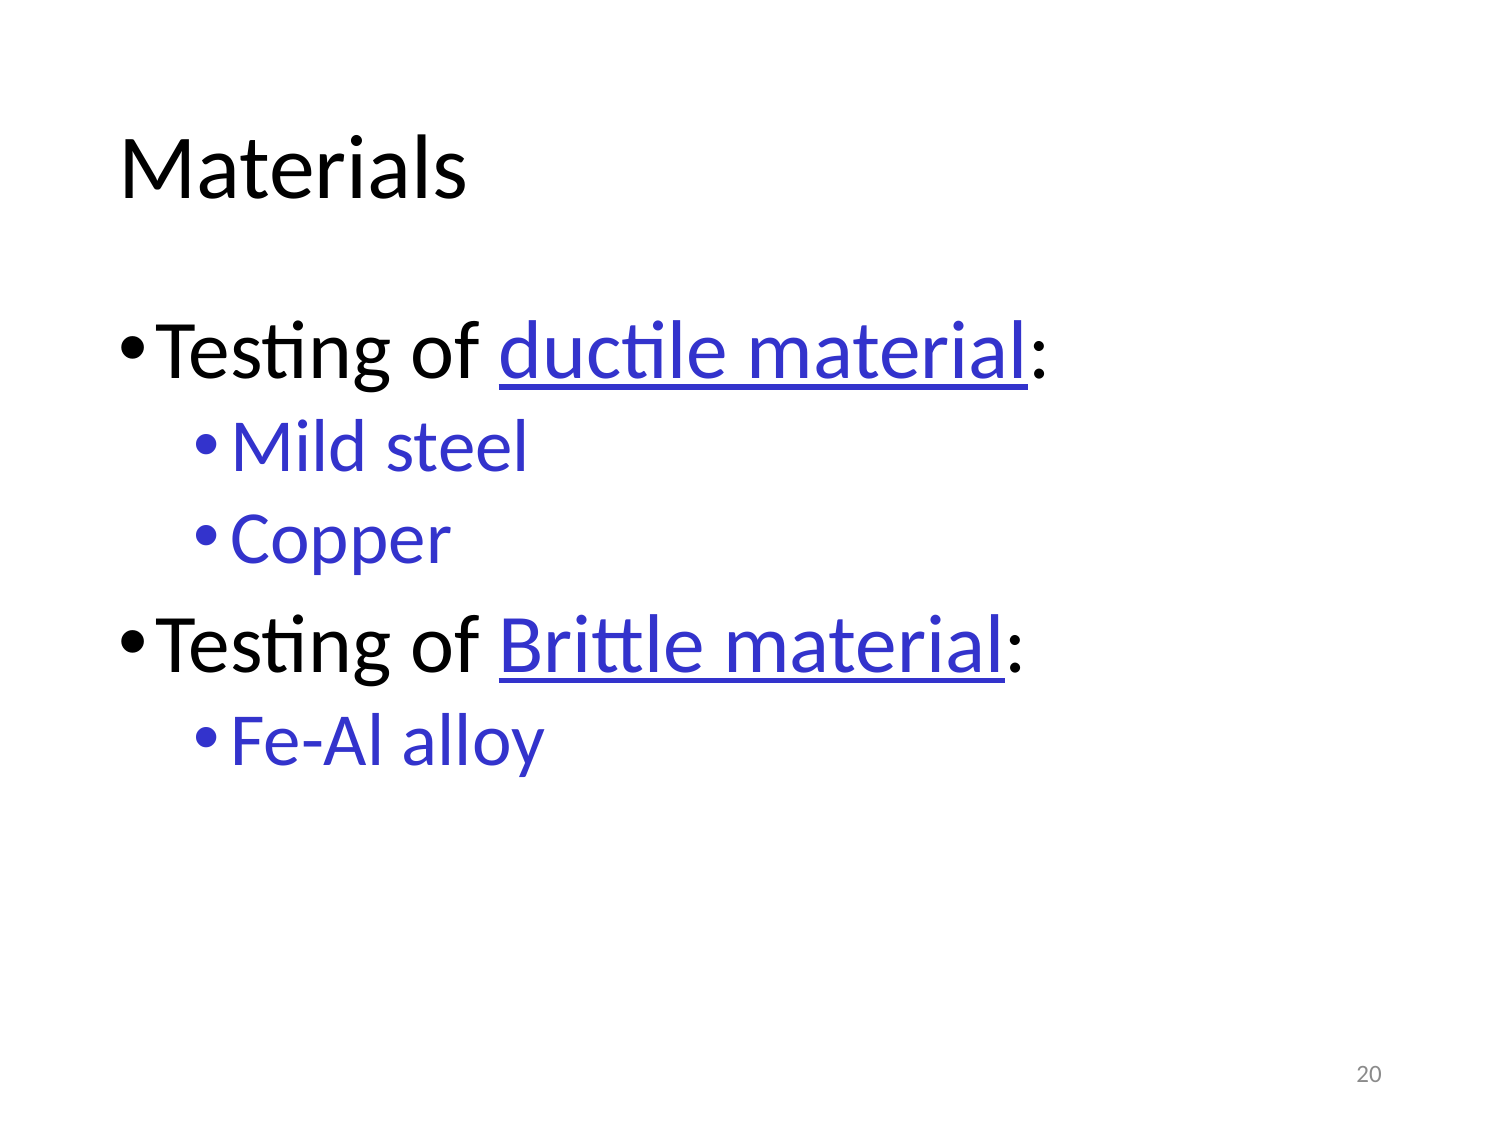

# Materials
Testing of ductile material:
Mild steel
Copper
Testing of Brittle material:
Fe-Al alloy
20